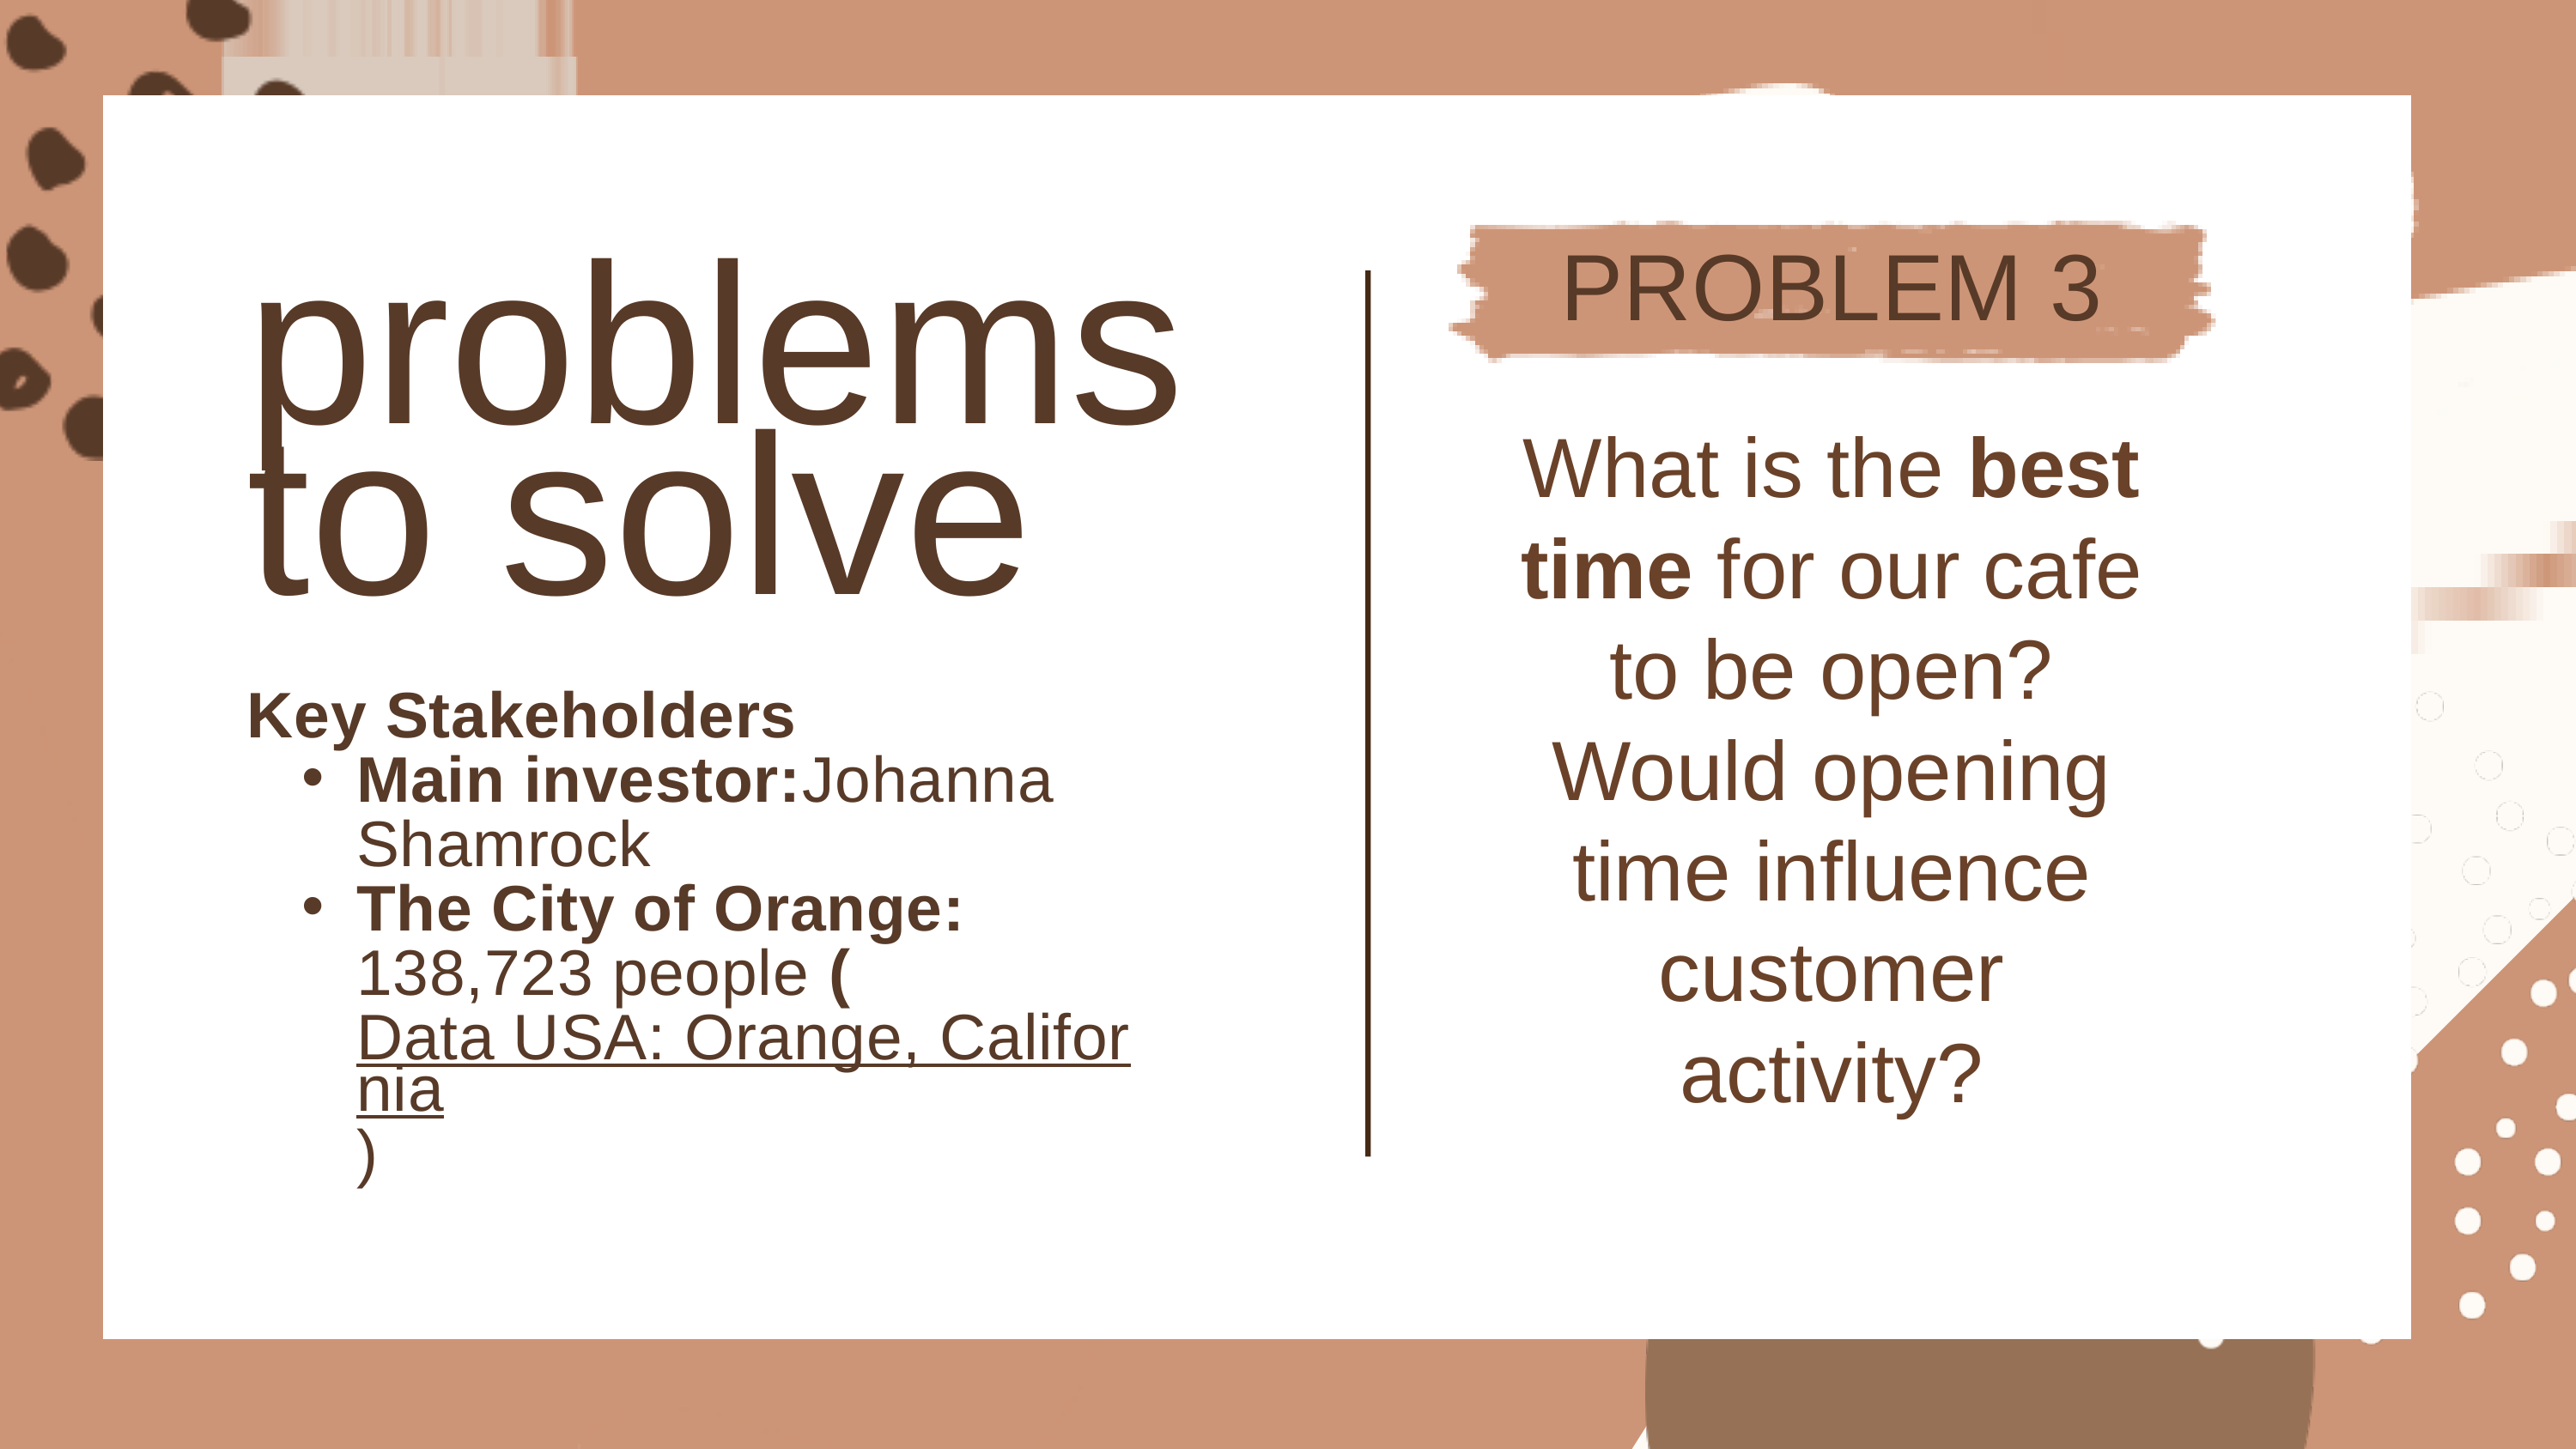

PROBLEM 3
problems to solve
What is the best time for our cafe to be open? Would opening time influence customer activity?

Key Stakeholders
Main investor:Johanna Shamrock
The City of Orange: 138,723 people (Data USA: Orange, California)